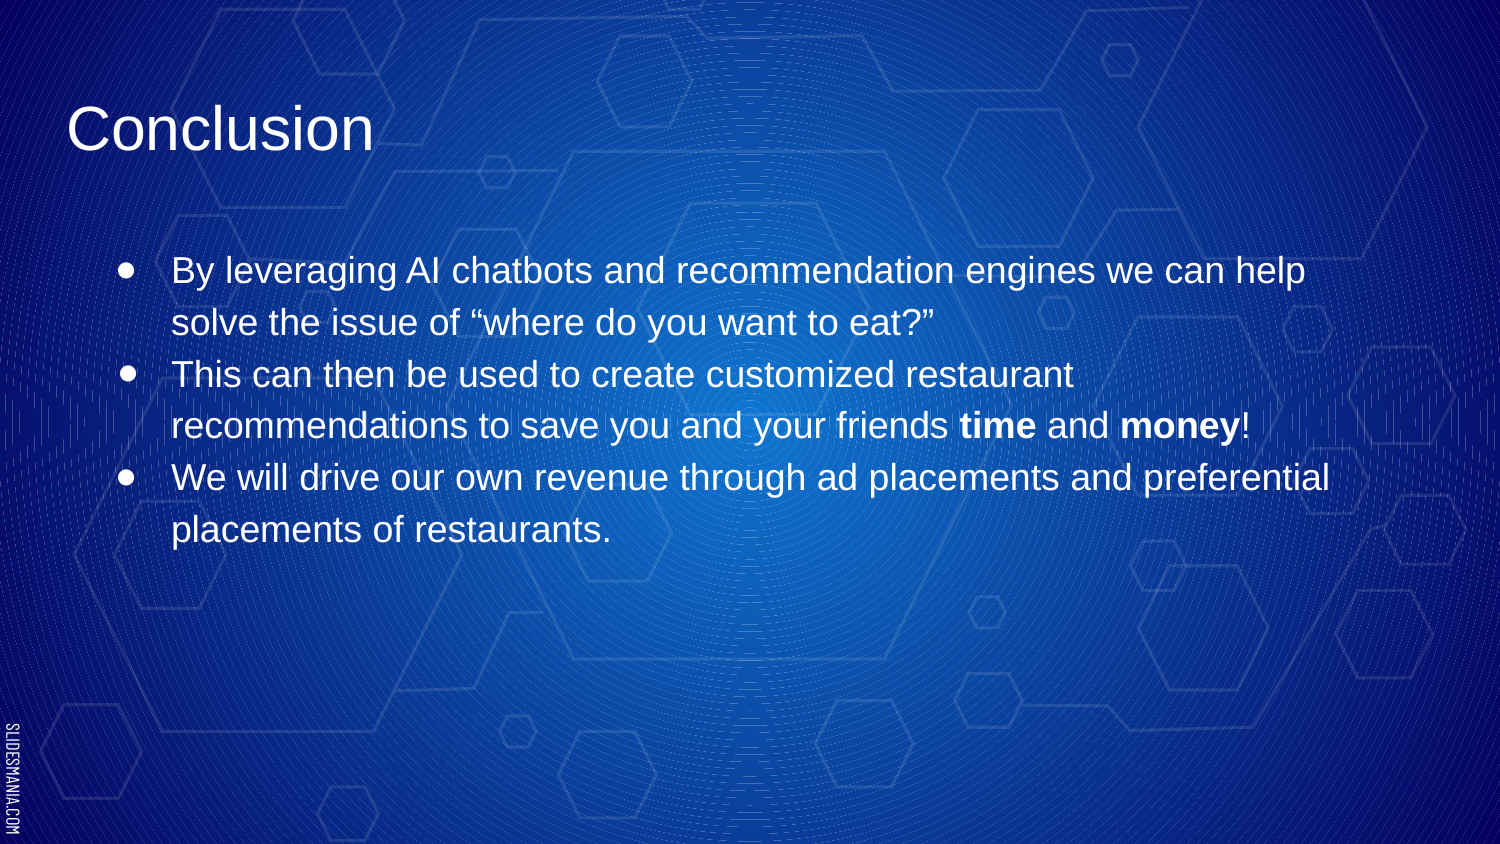

# Conclusion
By leveraging AI chatbots and recommendation engines we can help solve the issue of “where do you want to eat?”
This can then be used to create customized restaurant recommendations to save you and your friends time and money!
We will drive our own revenue through ad placements and preferential placements of restaurants.